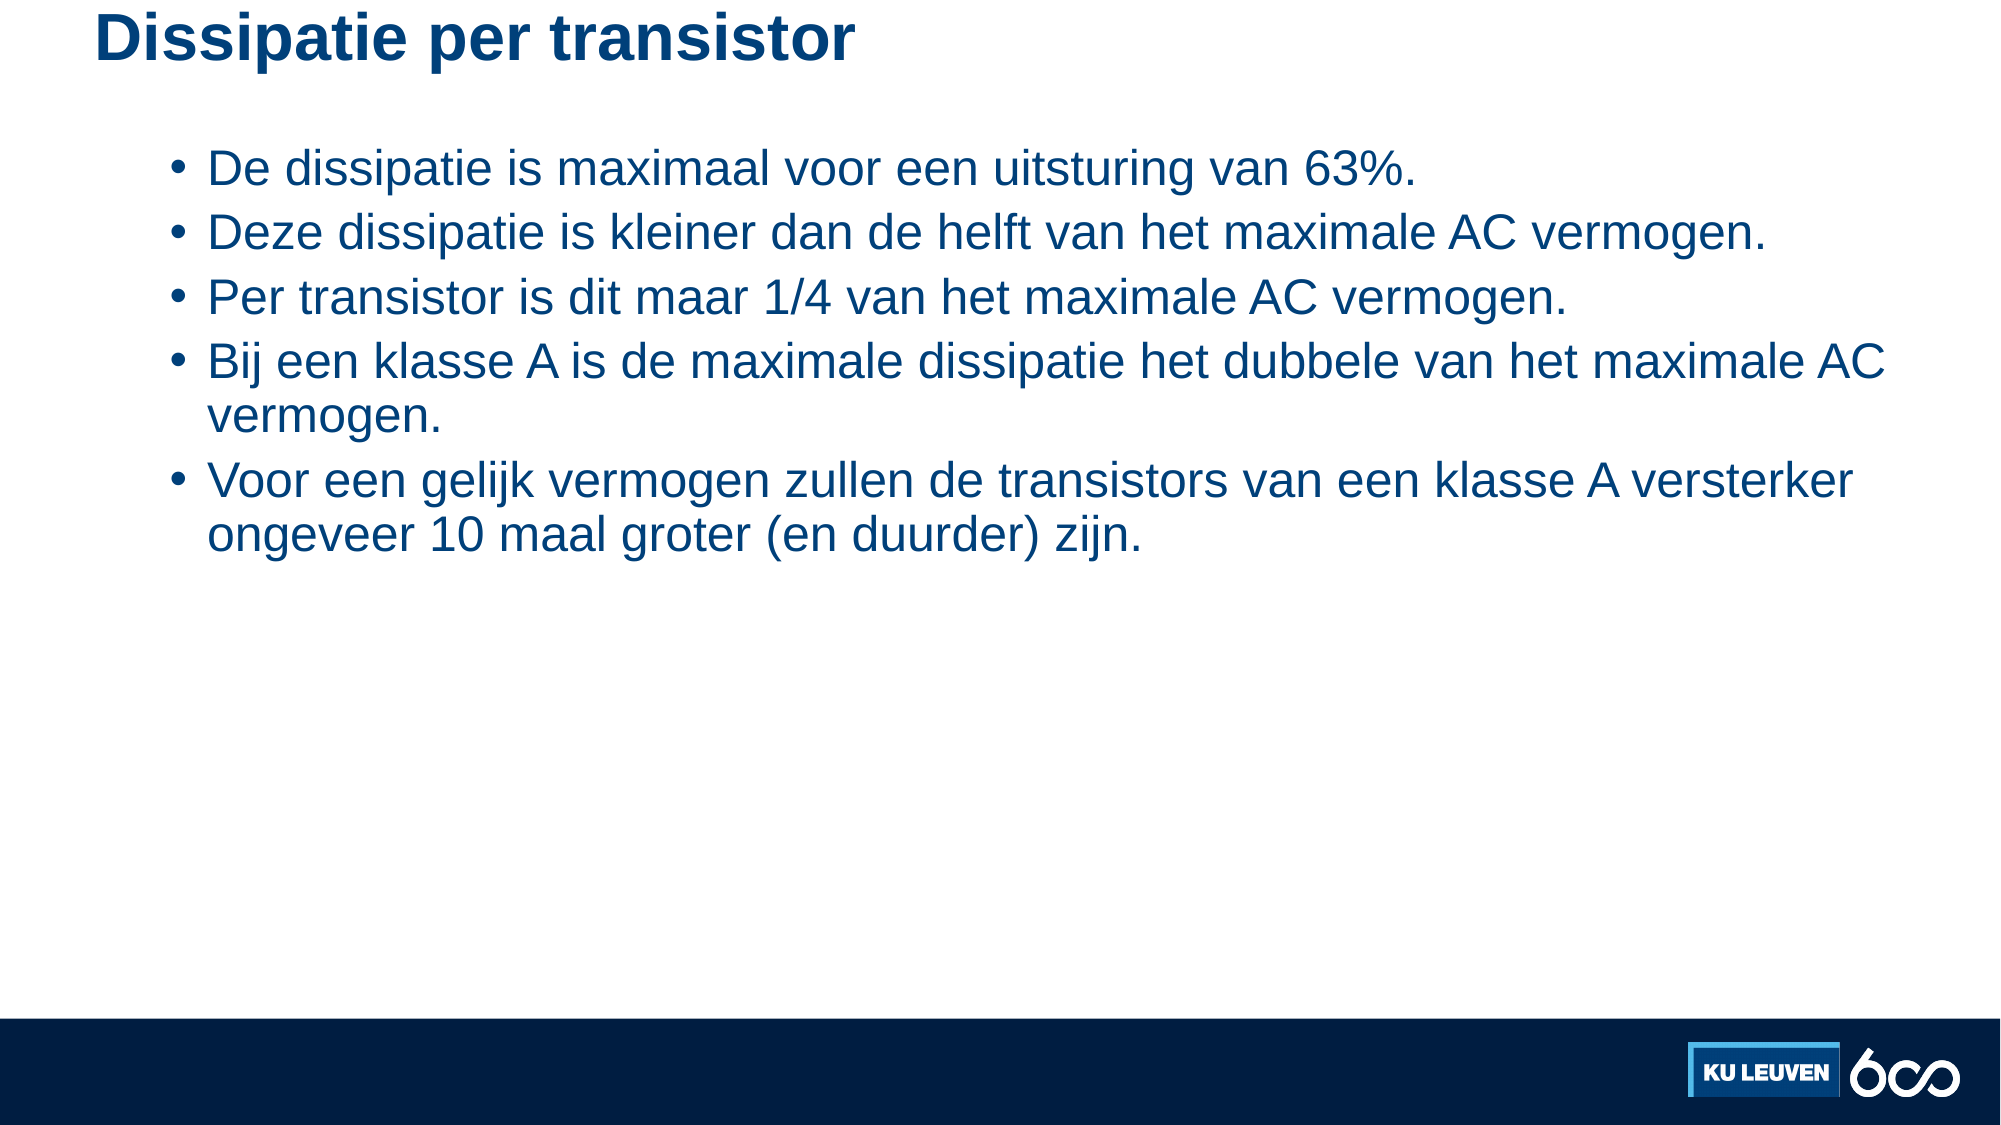

# Dissipatie per transistor
De dissipatie is maximaal voor een uitsturing van 63%.
Deze dissipatie is kleiner dan de helft van het maximale AC vermogen.
Per transistor is dit maar 1/4 van het maximale AC vermogen.
Bij een klasse A is de maximale dissipatie het dubbele van het maximale AC vermogen.
Voor een gelijk vermogen zullen de transistors van een klasse A versterker ongeveer 10 maal groter (en duurder) zijn.